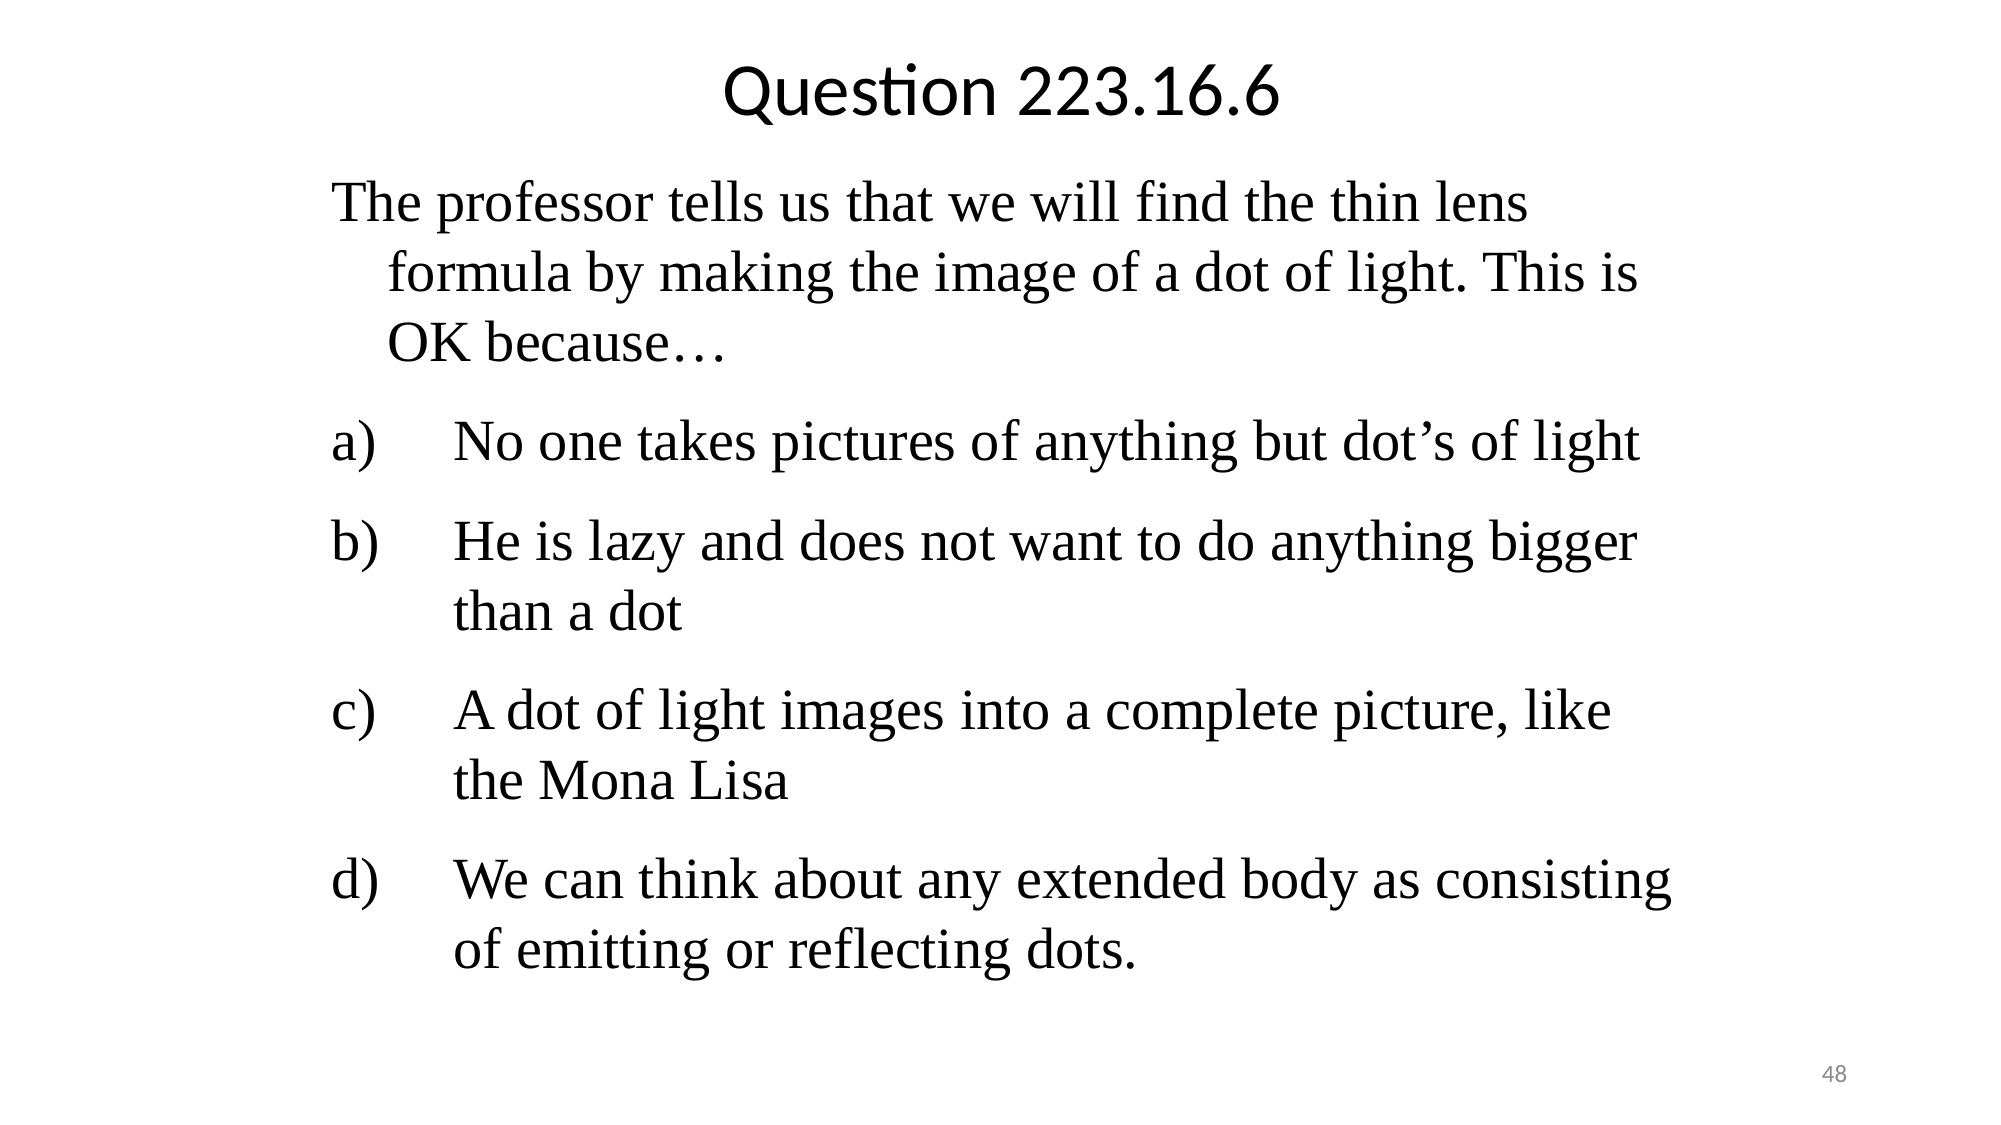

Question 223.16.6
The professor tells us that we will find the thin lens formula by making the image of a dot of light. This is OK because…
No one takes pictures of anything but dot’s of light
He is lazy and does not want to do anything bigger than a dot
A dot of light images into a complete picture, like the Mona Lisa
We can think about any extended body as consisting of emitting or reflecting dots.

48